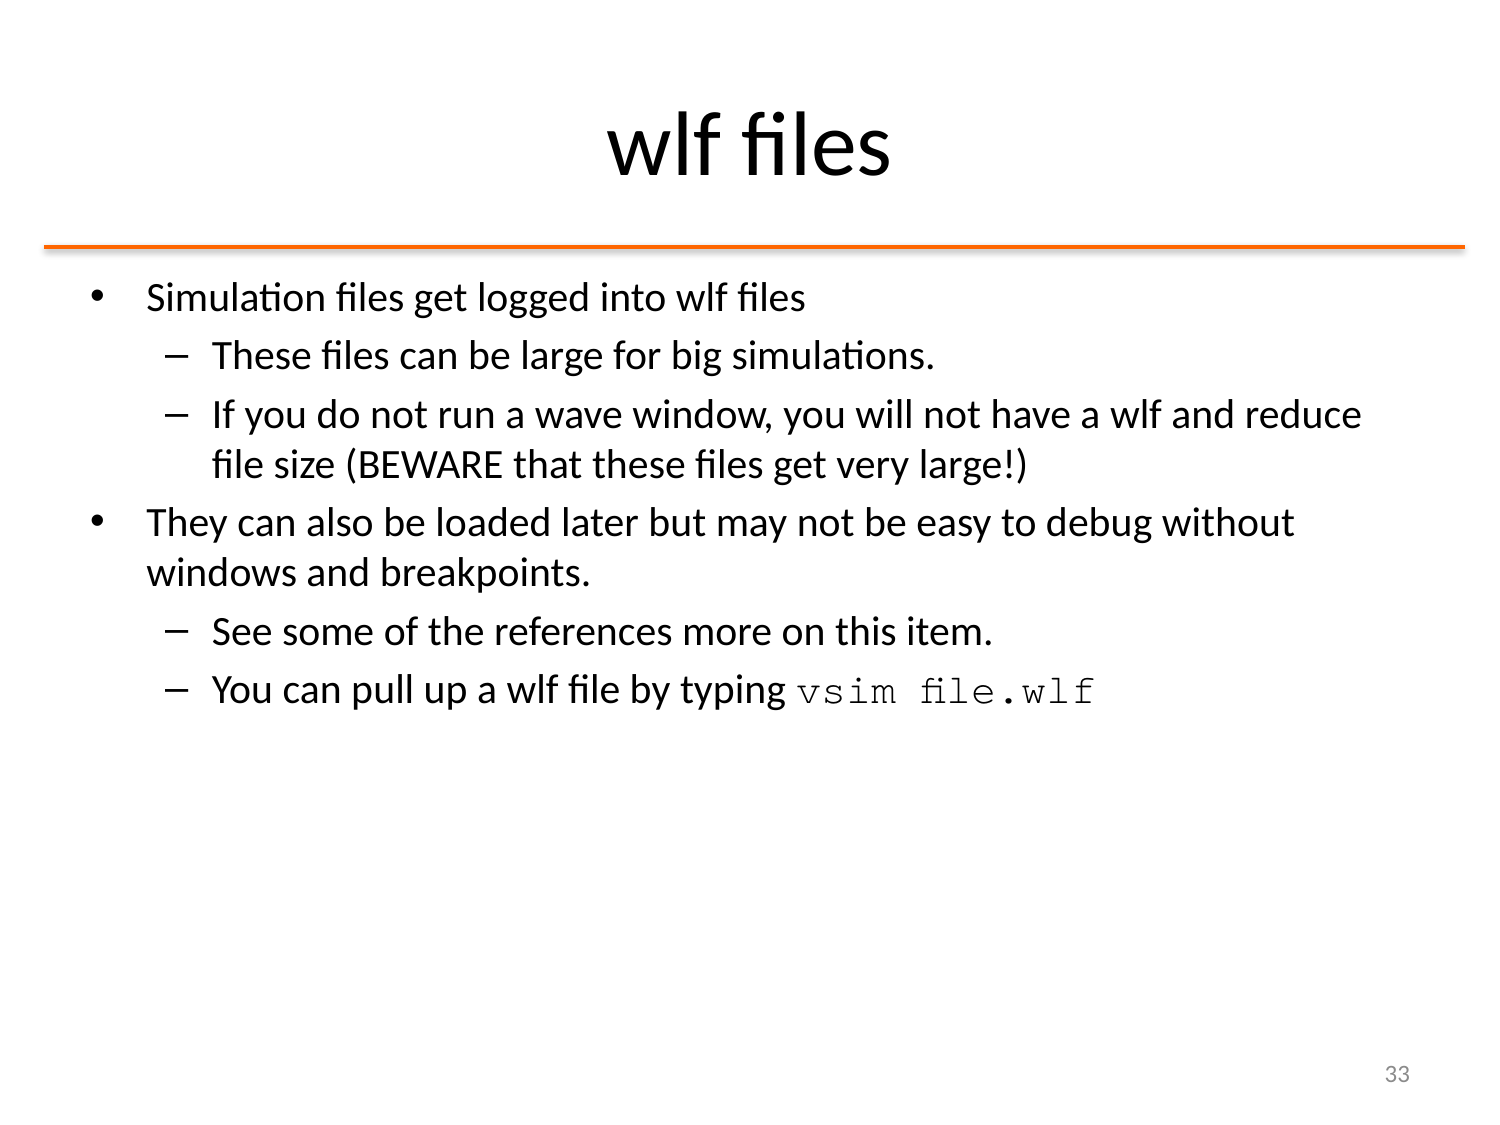

# wlf files
Simulation files get logged into wlf files
These files can be large for big simulations.
If you do not run a wave window, you will not have a wlf and reduce file size (BEWARE that these files get very large!)
They can also be loaded later but may not be easy to debug without windows and breakpoints.
See some of the references more on this item.
You can pull up a wlf file by typing vsim file.wlf
33